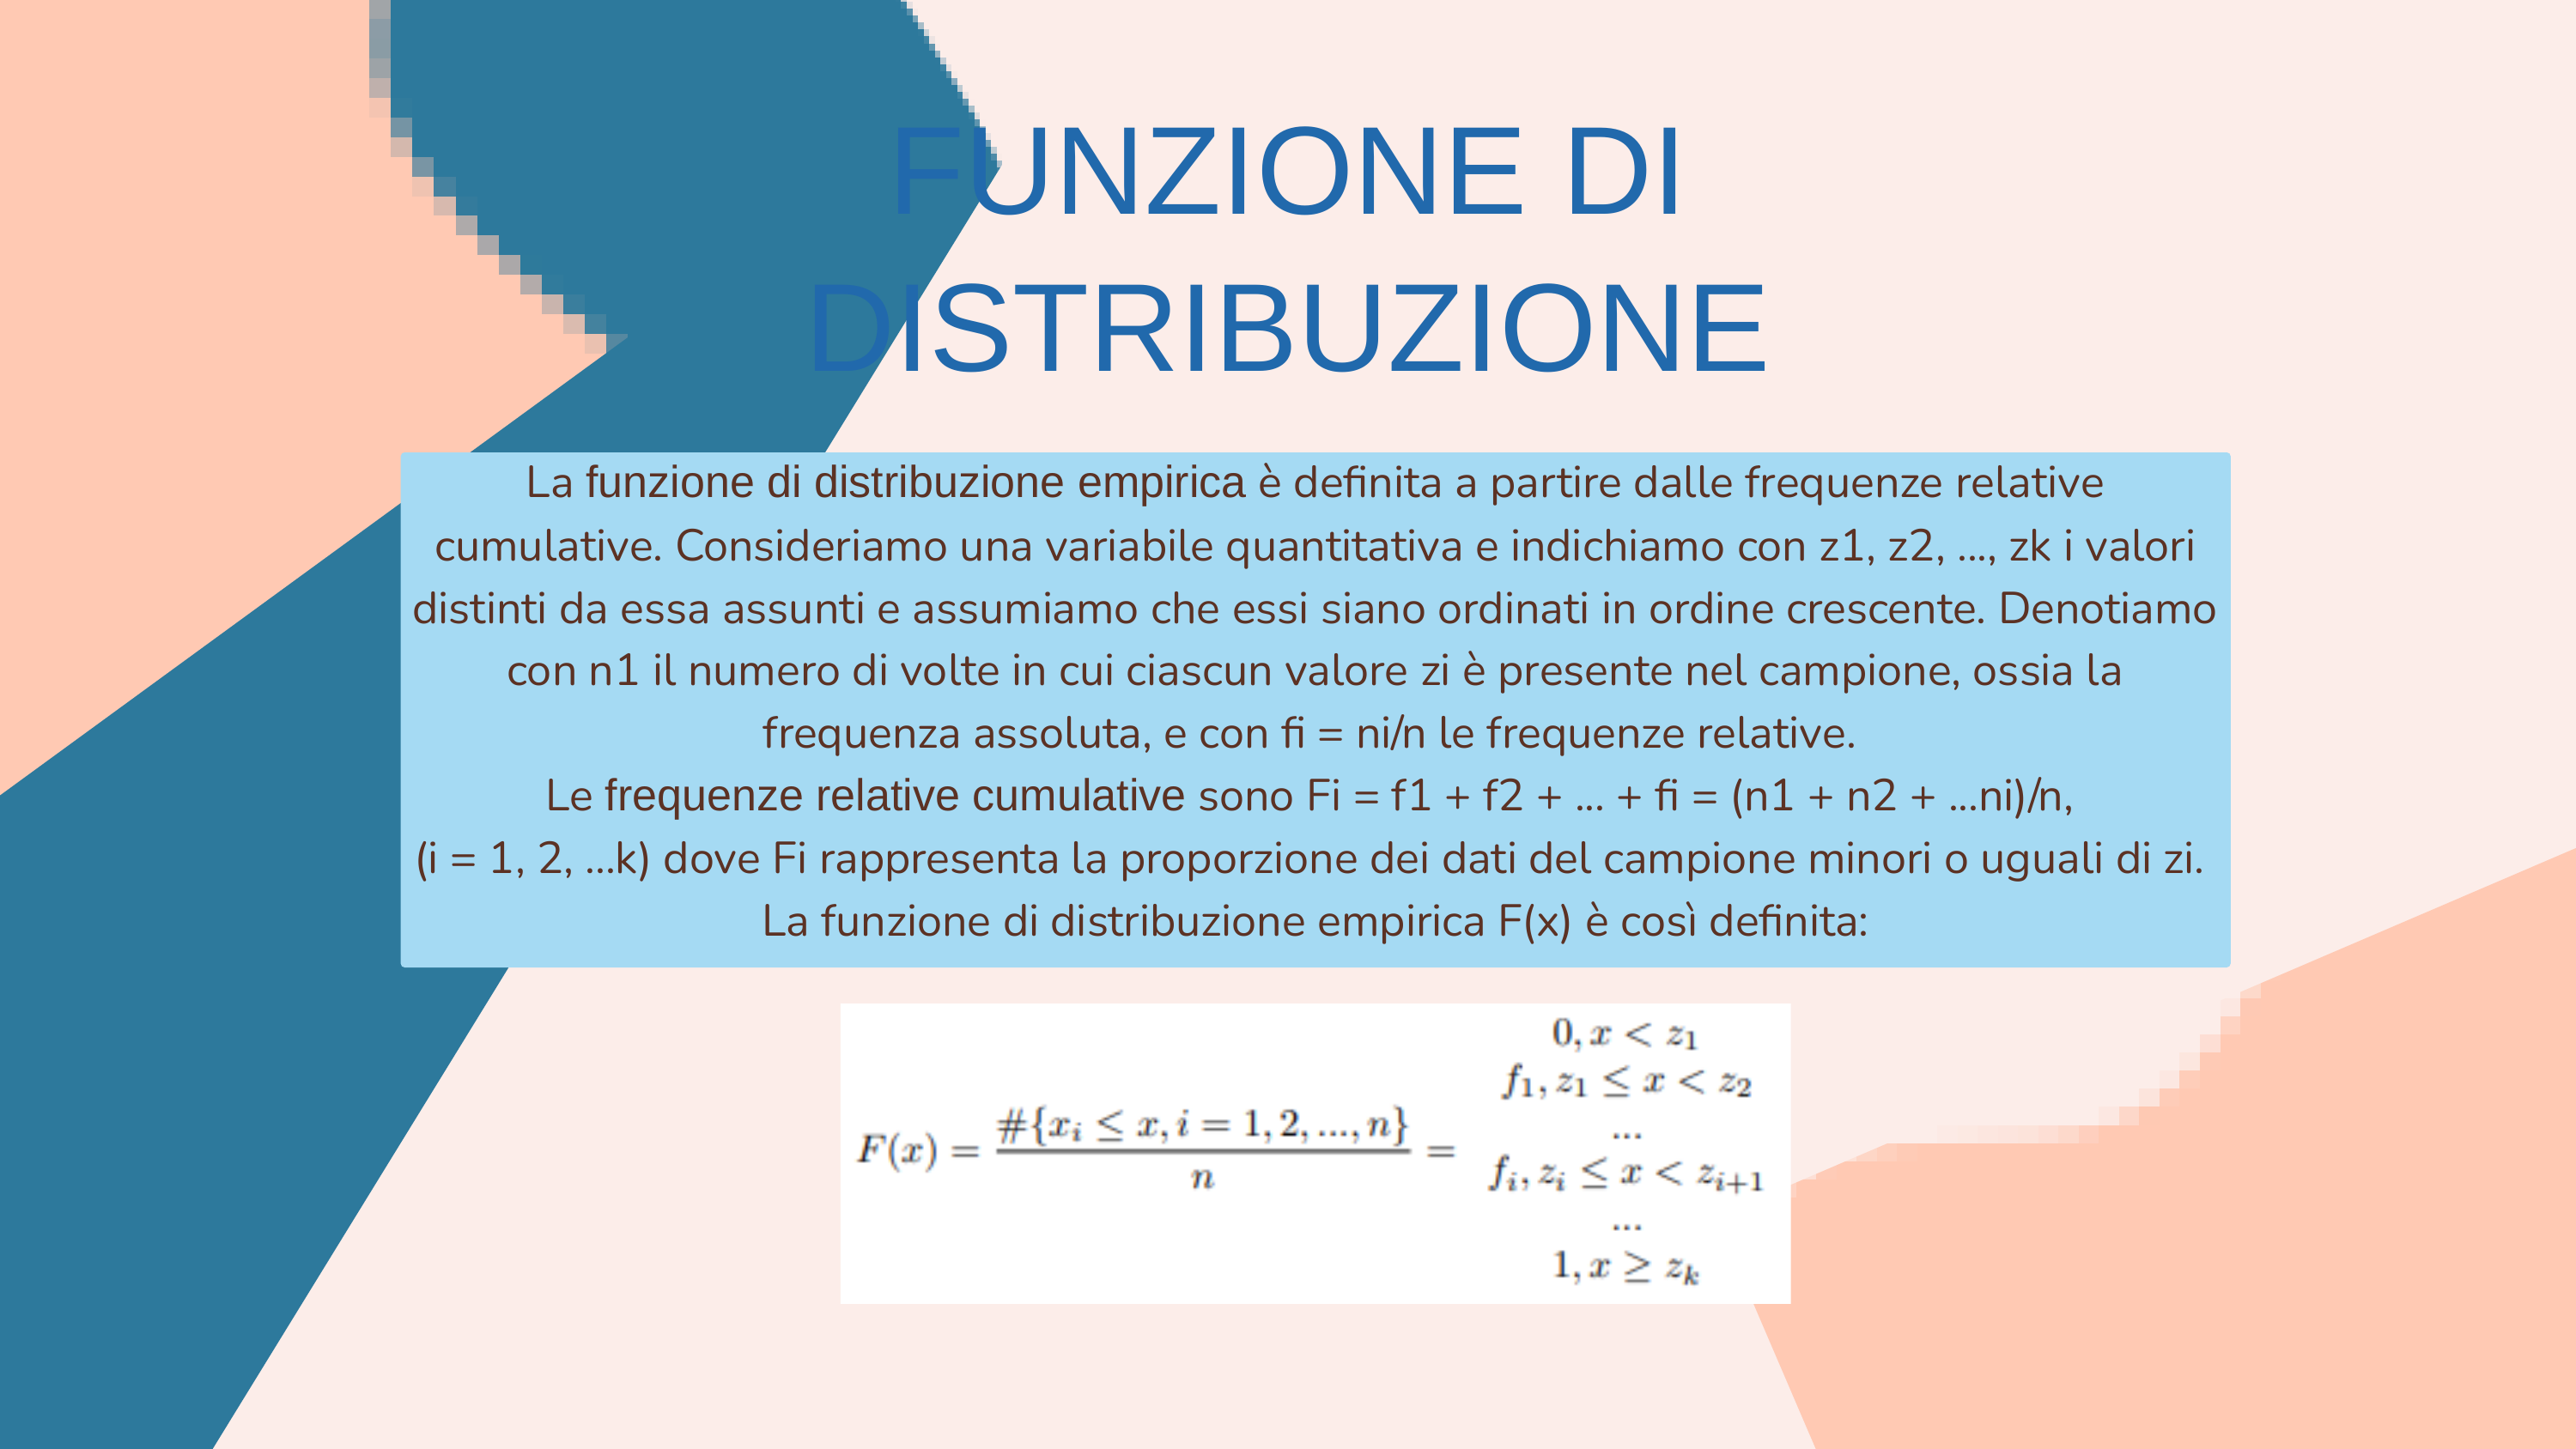

FUNZIONE DI DISTRIBUZIONE

La funzione di distribuzione empirica è definita a partire dalle frequenze relative cumulative. Consideriamo una variabile quantitativa e indichiamo con z1, z2, ..., zk i valori distinti da essa assunti e assumiamo che essi siano ordinati in ordine crescente. Denotiamo con n1 il numero di volte in cui ciascun valore zi è presente nel campione, ossia la frequenza assoluta, e con fi = ni/n le frequenze relative.
Le frequenze relative cumulative sono Fi = f1 + f2 + ... + fi = (n1 + n2 + ...ni)/n,
(i = 1, 2, ...k) dove Fi rappresenta la proporzione dei dati del campione minori o uguali di zi.
La funzione di distribuzione empirica F(x) è così definita: